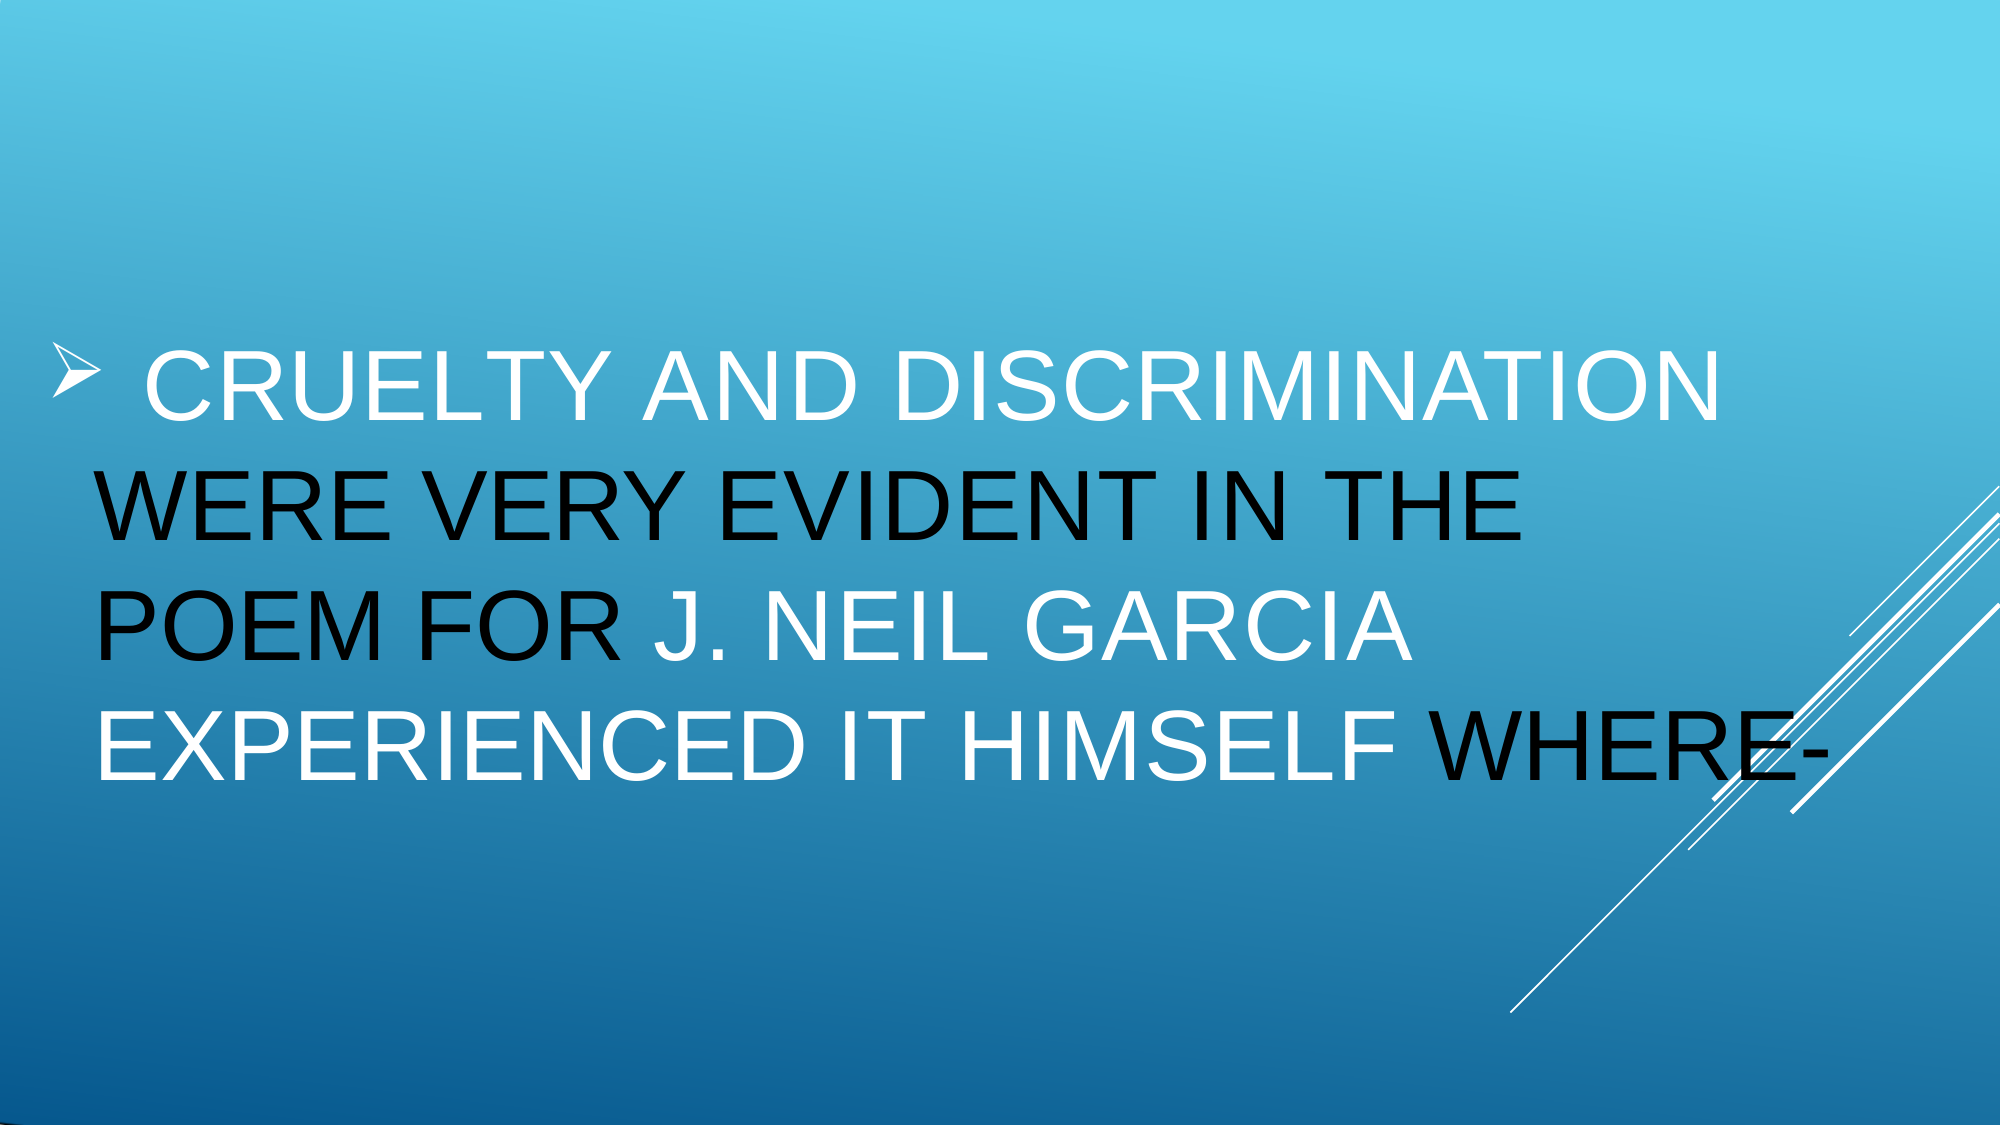

CRUELTY AND DISCRIMINATION WERE VERY EVIDENT IN THE POEM FOR J. NEIL GARCIA EXPERIENCED IT HIMSELF WHERE-